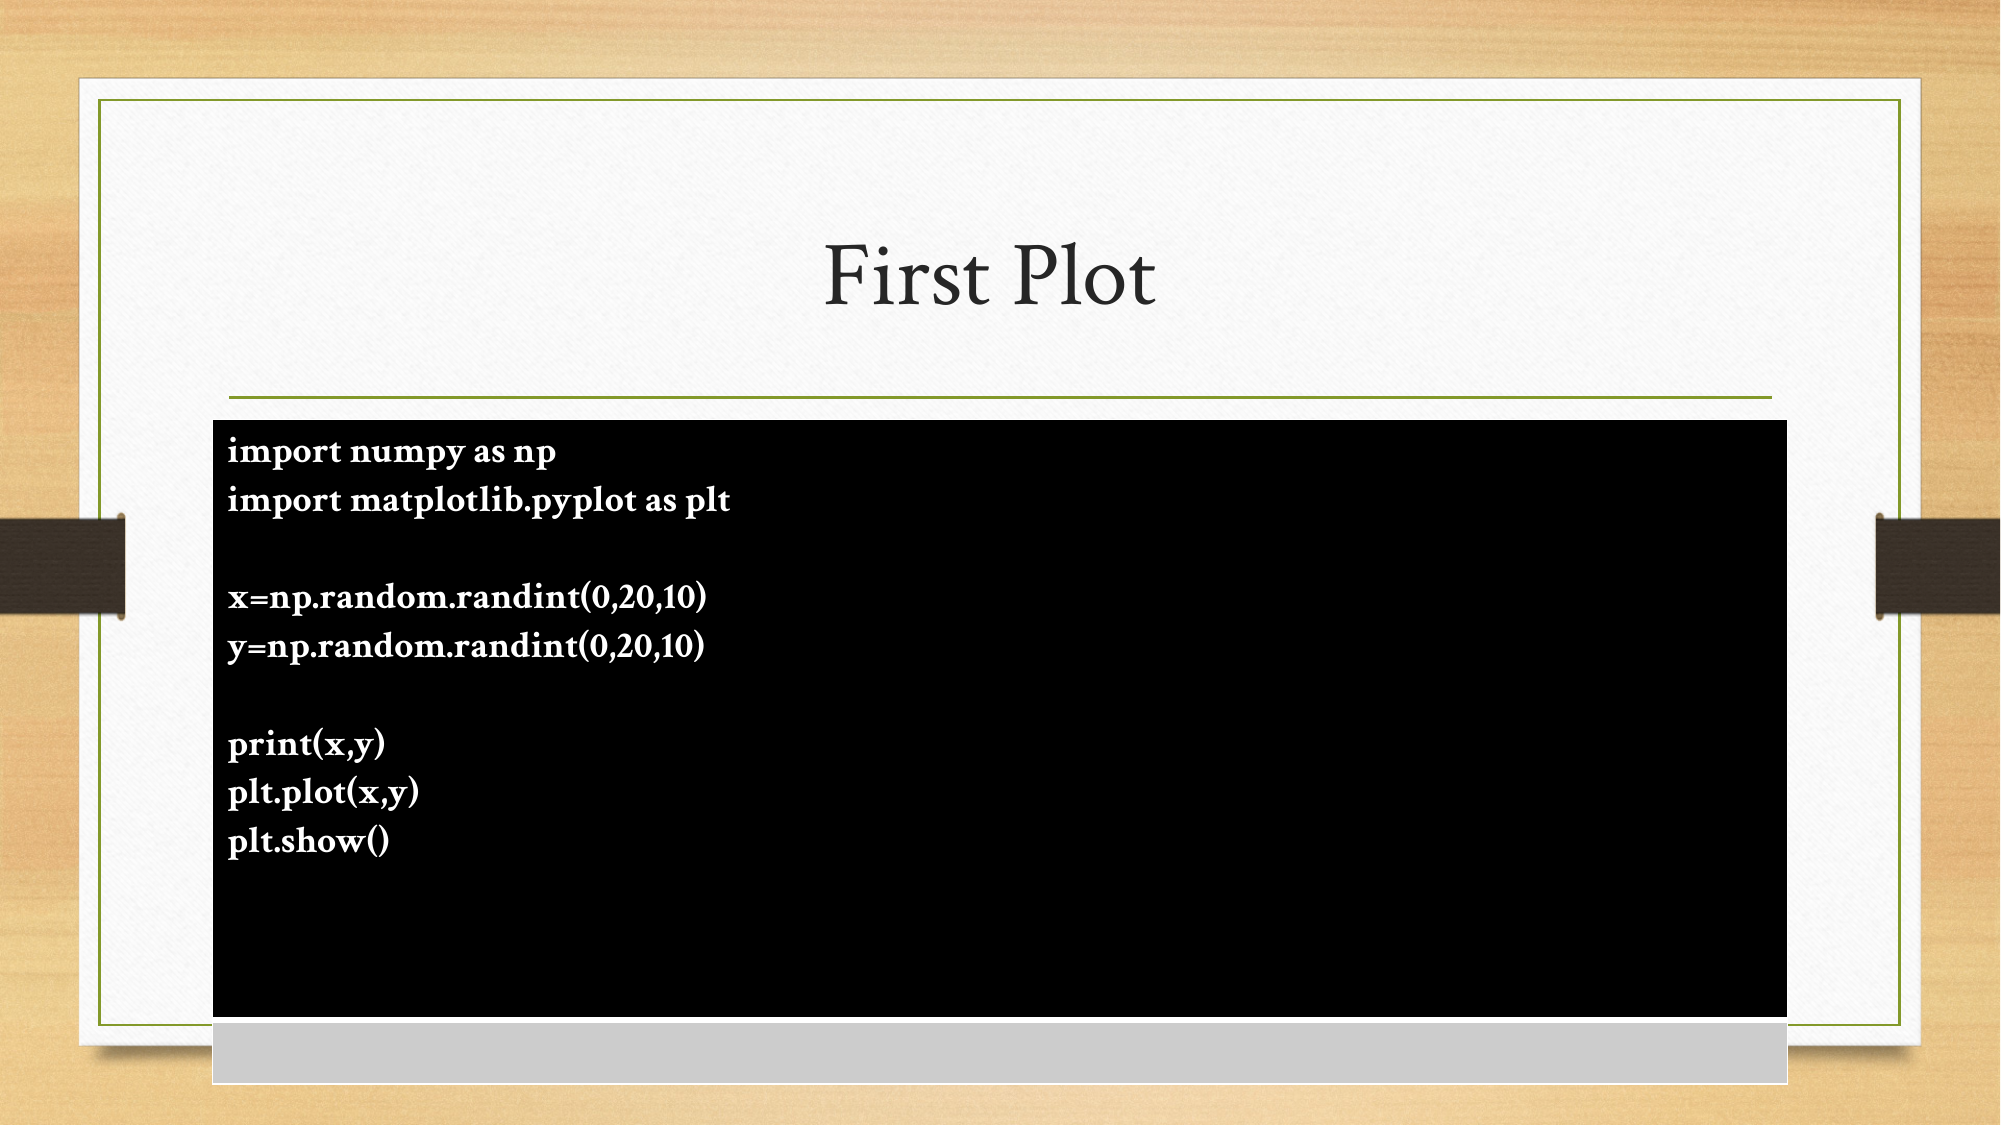

# First Plot
| import numpy as np import matplotlib.pyplot as plt x=np.random.randint(0,20,10) y=np.random.randint(0,20,10) print(x,y) plt.plot(x,y) plt.show() |
| --- |
|  |